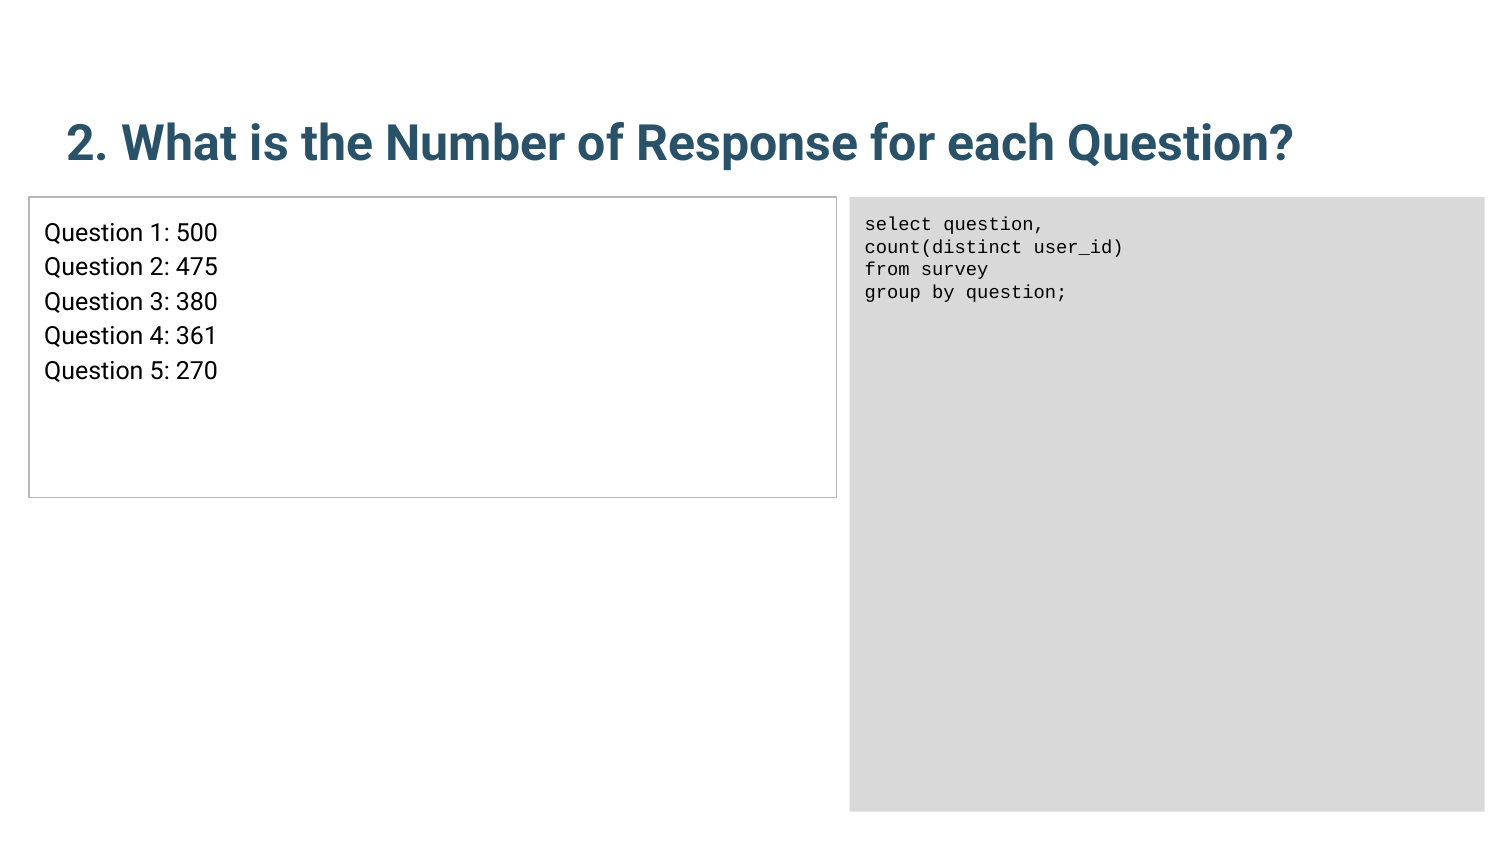

2. What is the Number of Response for each Question?
Question 1: 500
Question 2: 475
Question 3: 380
Question 4: 361
Question 5: 270
select question,
count(distinct user_id)
from survey
group by question;